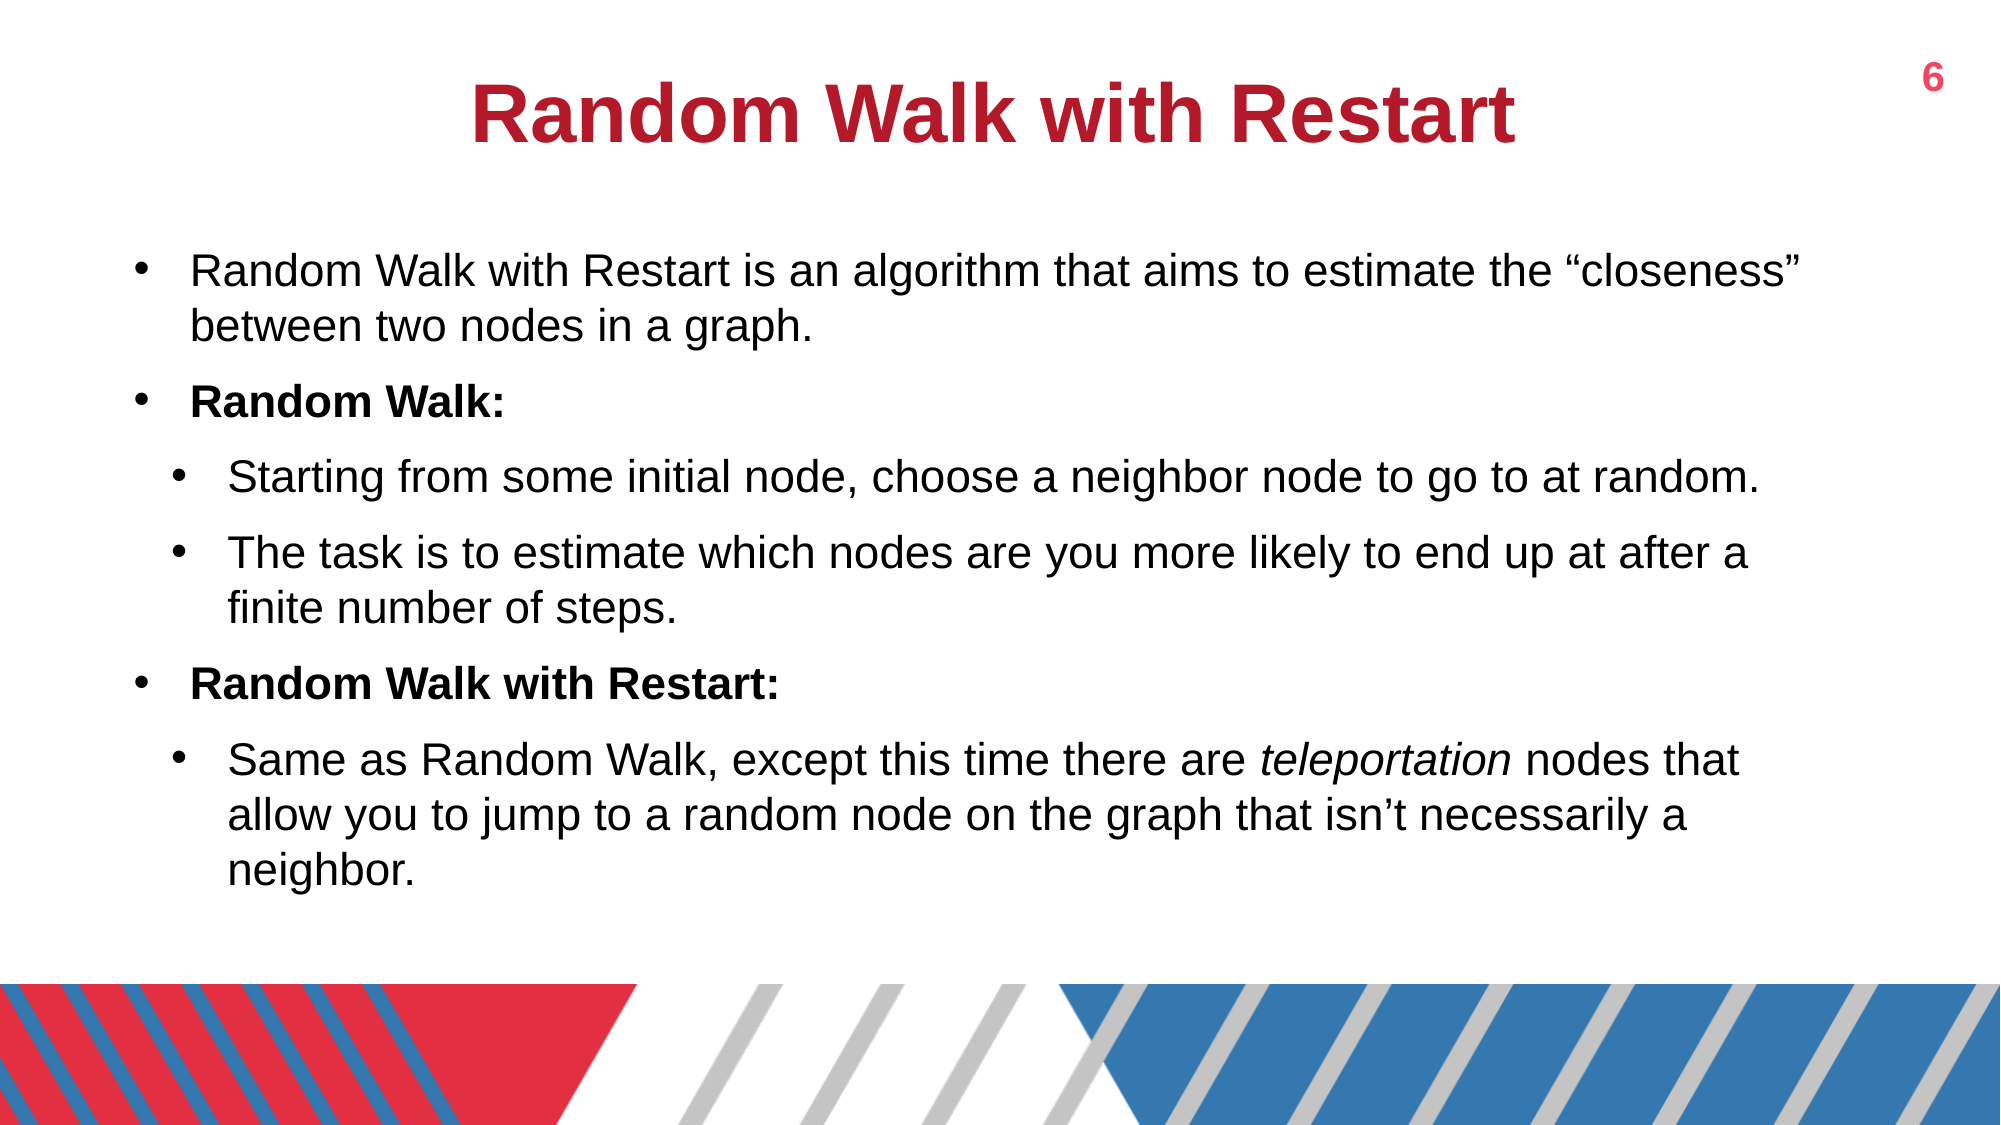

6
# Random Walk with Restart
Random Walk with Restart is an algorithm that aims to estimate the “closeness” between two nodes in a graph.
Random Walk:
Starting from some initial node, choose a neighbor node to go to at random.
The task is to estimate which nodes are you more likely to end up at after a finite number of steps.
Random Walk with Restart:
Same as Random Walk, except this time there are teleportation nodes that allow you to jump to a random node on the graph that isn’t necessarily a neighbor.